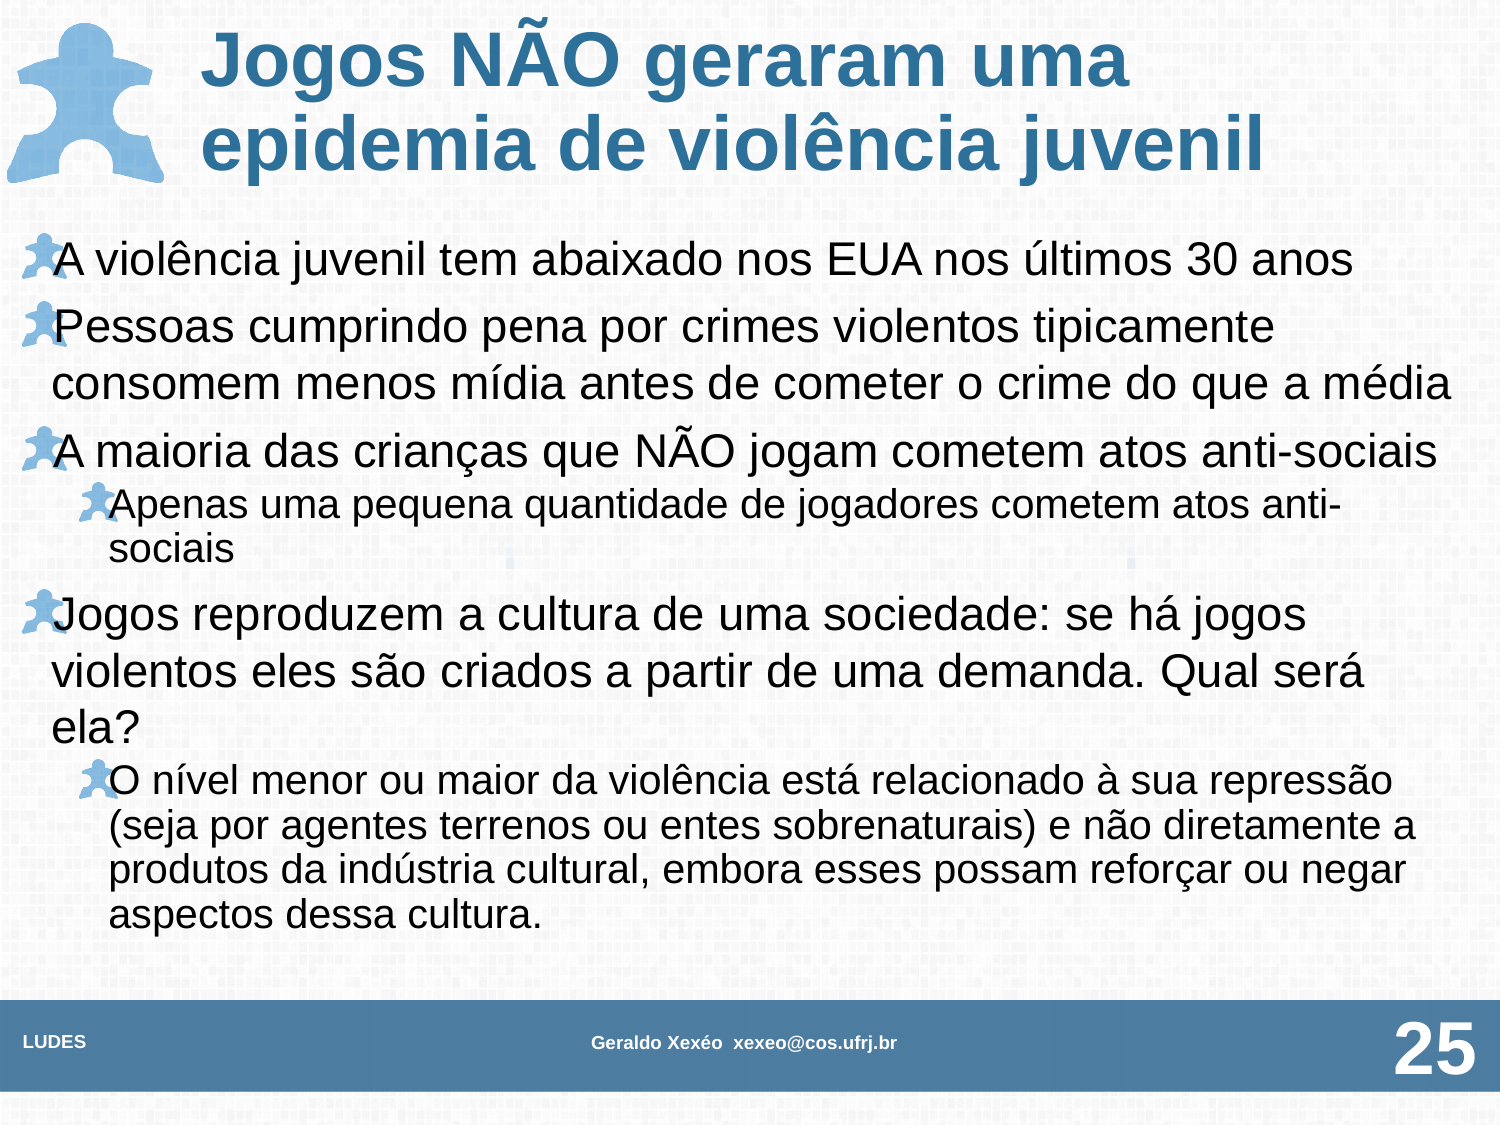

# Jogos NÃO geraram uma epidemia de violência juvenil
A violência juvenil tem abaixado nos EUA nos últimos 30 anos
Pessoas cumprindo pena por crimes violentos tipicamente consomem menos mídia antes de cometer o crime do que a média
A maioria das crianças que NÃO jogam cometem atos anti-sociais
Apenas uma pequena quantidade de jogadores cometem atos anti-sociais
Jogos reproduzem a cultura de uma sociedade: se há jogos violentos eles são criados a partir de uma demanda. Qual será ela?
O nível menor ou maior da violência está relacionado à sua repressão (seja por agentes terrenos ou entes sobrenaturais) e não diretamente a produtos da indústria cultural, embora esses possam reforçar ou negar aspectos dessa cultura.

LUDES
Geraldo Xexéo  xexeo@cos.ufrj.br
25